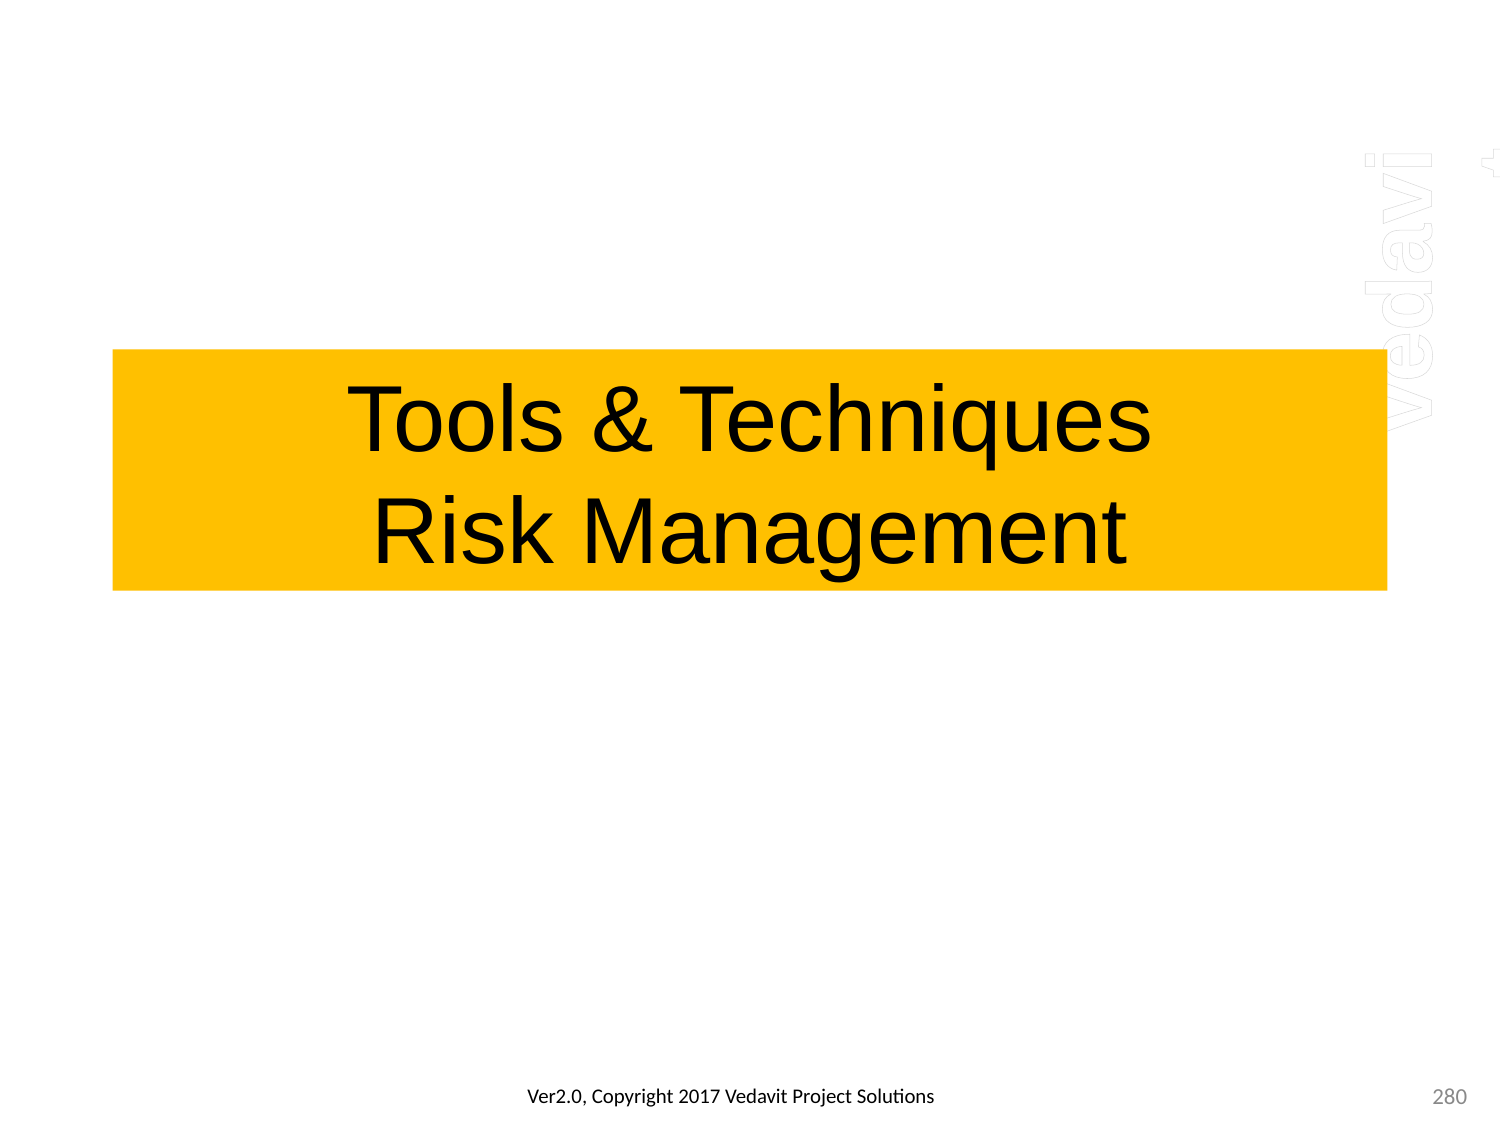

# Tools & Techniques Risk Management

280